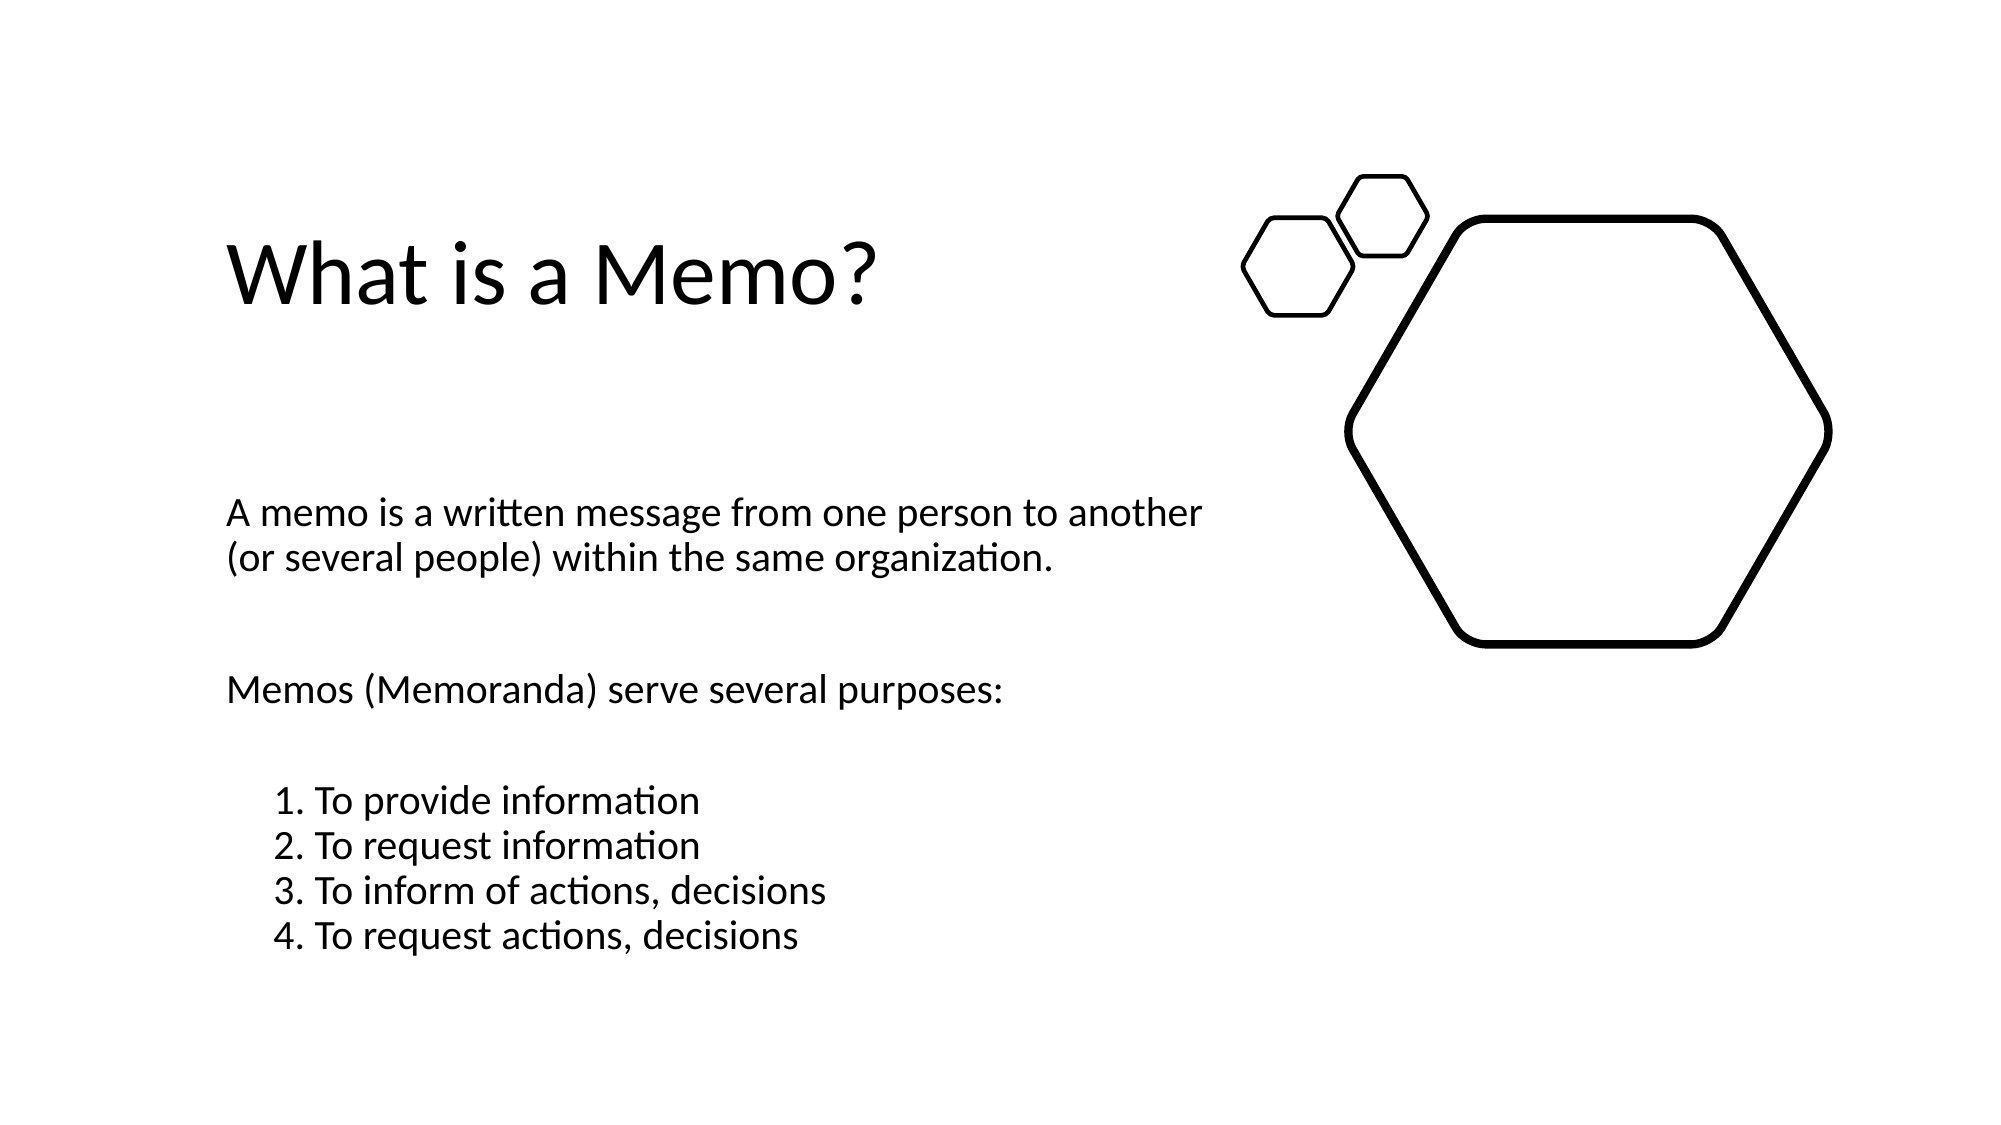

# What is a Memo?

A memo is a written message from one person to another (or several people) within the same organization.

Memos (Memoranda) serve several purposes:
     1. To provide information
     2. To request information
     3. To inform of actions, decisions
     4. To request actions, decisions